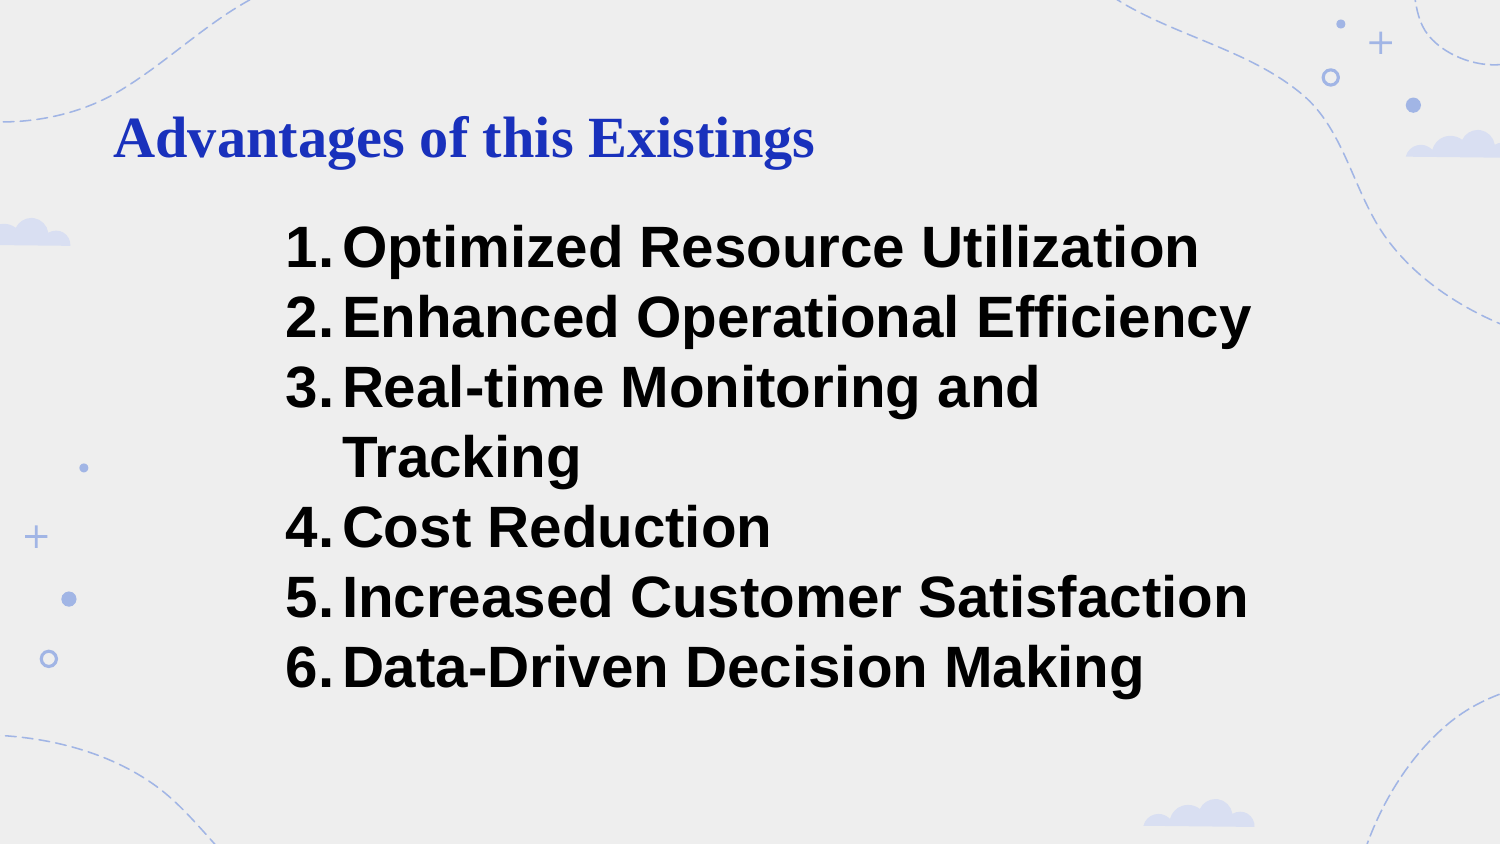

Advantages of this Existings
Optimized Resource Utilization
Enhanced Operational Efficiency
Real-time Monitoring and Tracking
Cost Reduction
Increased Customer Satisfaction
Data-Driven Decision Making